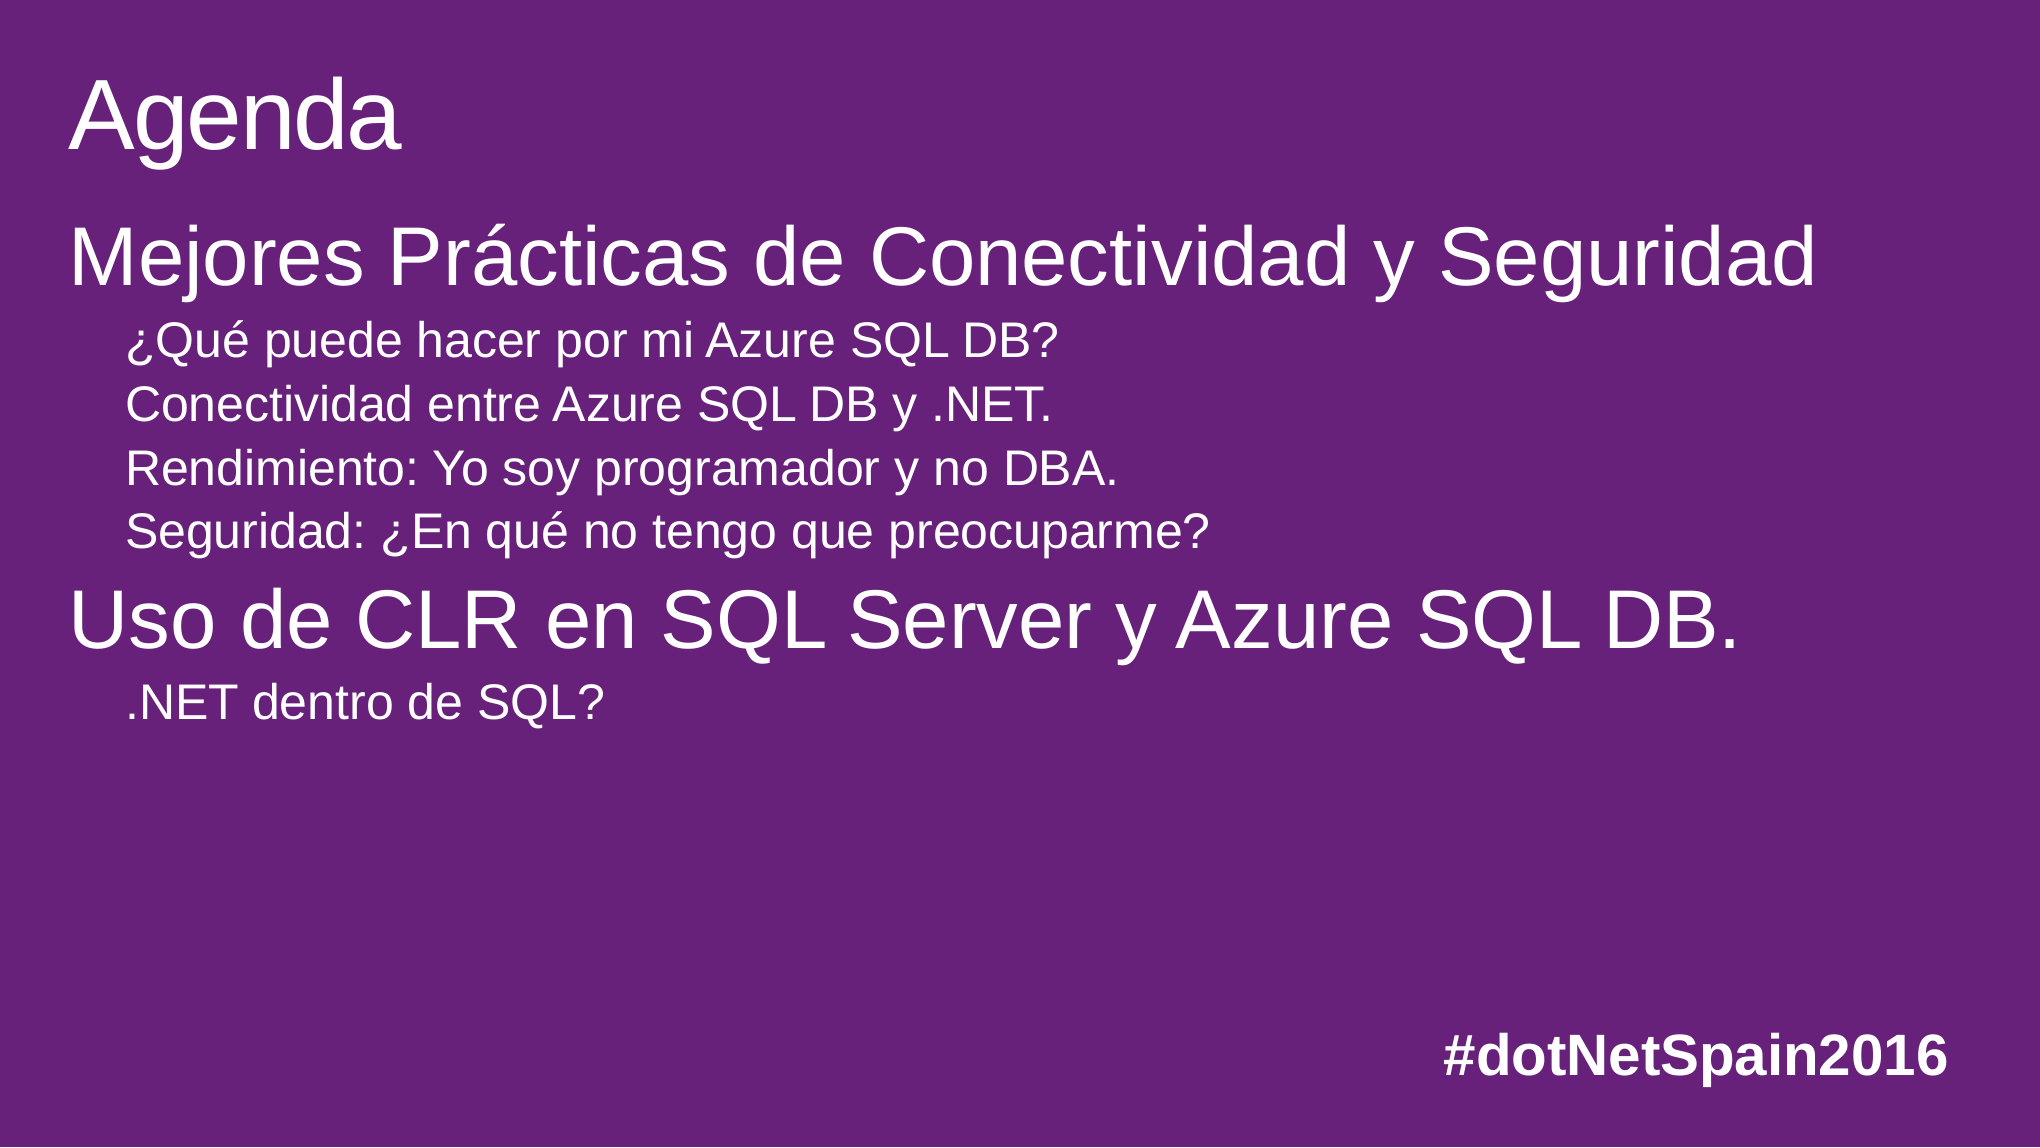

# Agenda
Mejores Prácticas de Conectividad y Seguridad
¿Qué puede hacer por mi Azure SQL DB?
Conectividad entre Azure SQL DB y .NET.
Rendimiento: Yo soy programador y no DBA.
Seguridad: ¿En qué no tengo que preocuparme?
Uso de CLR en SQL Server y Azure SQL DB.
.NET dentro de SQL?